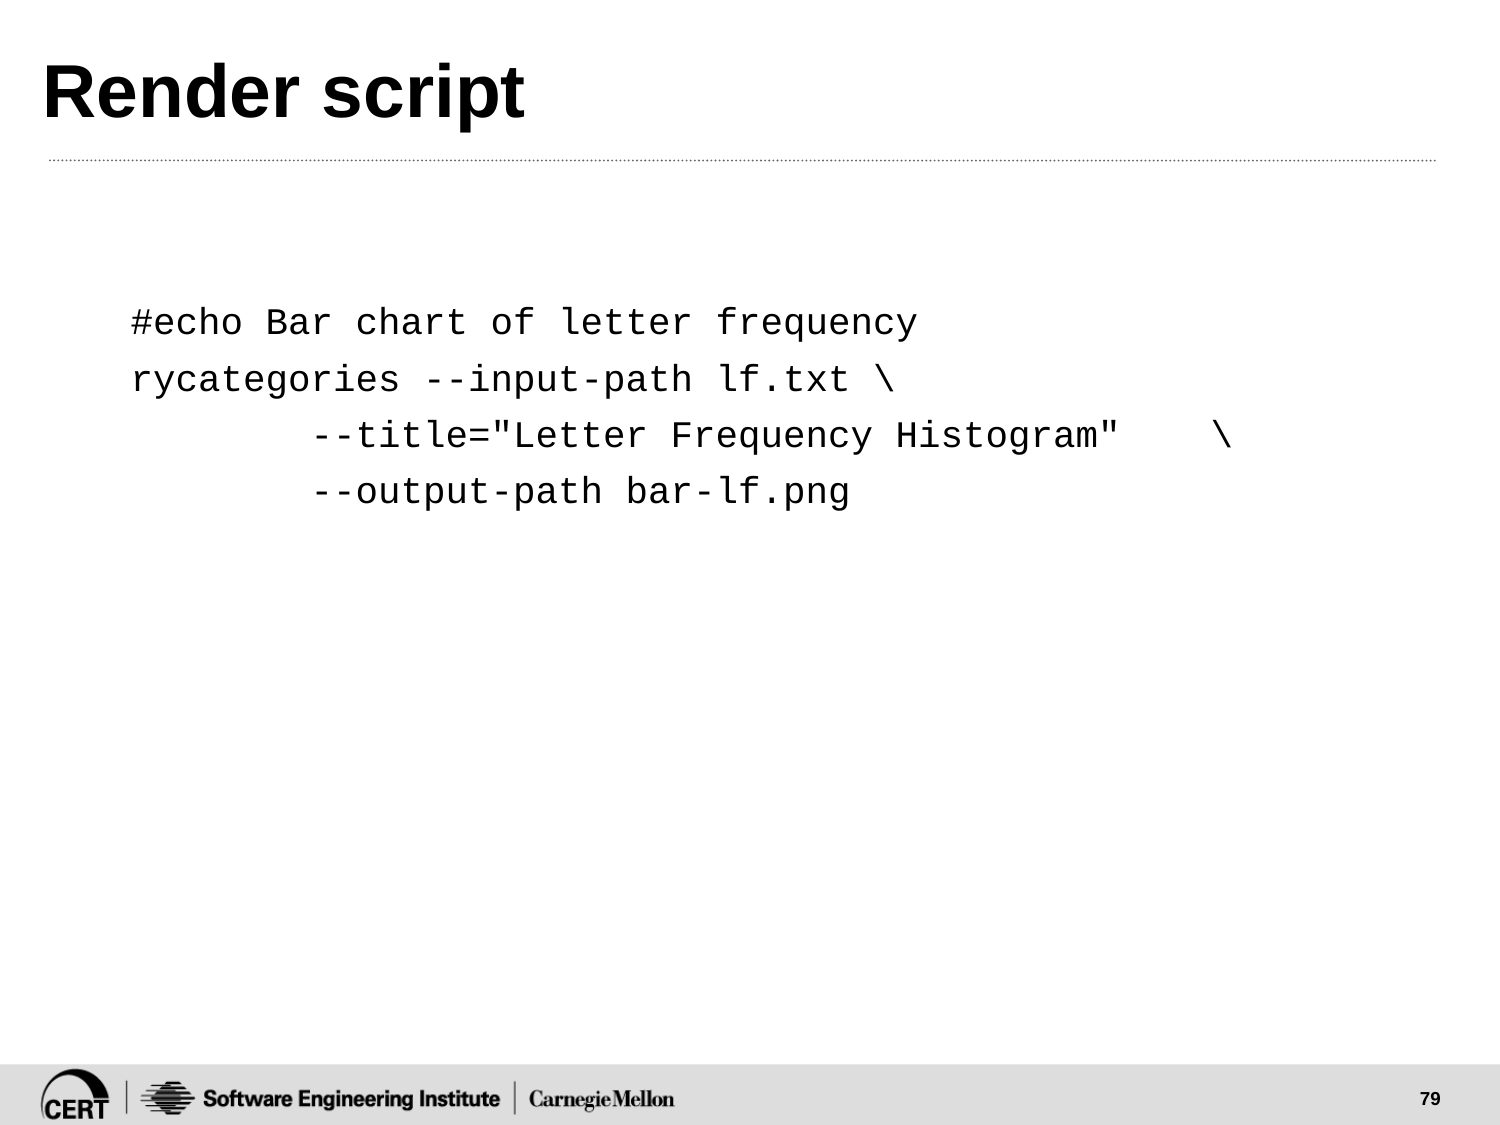

# Render script

#echo Bar chart of letter frequency
rycategories --input-path lf.txt \
        --title="Letter Frequency Histogram"    \
        --output-path bar-lf.png